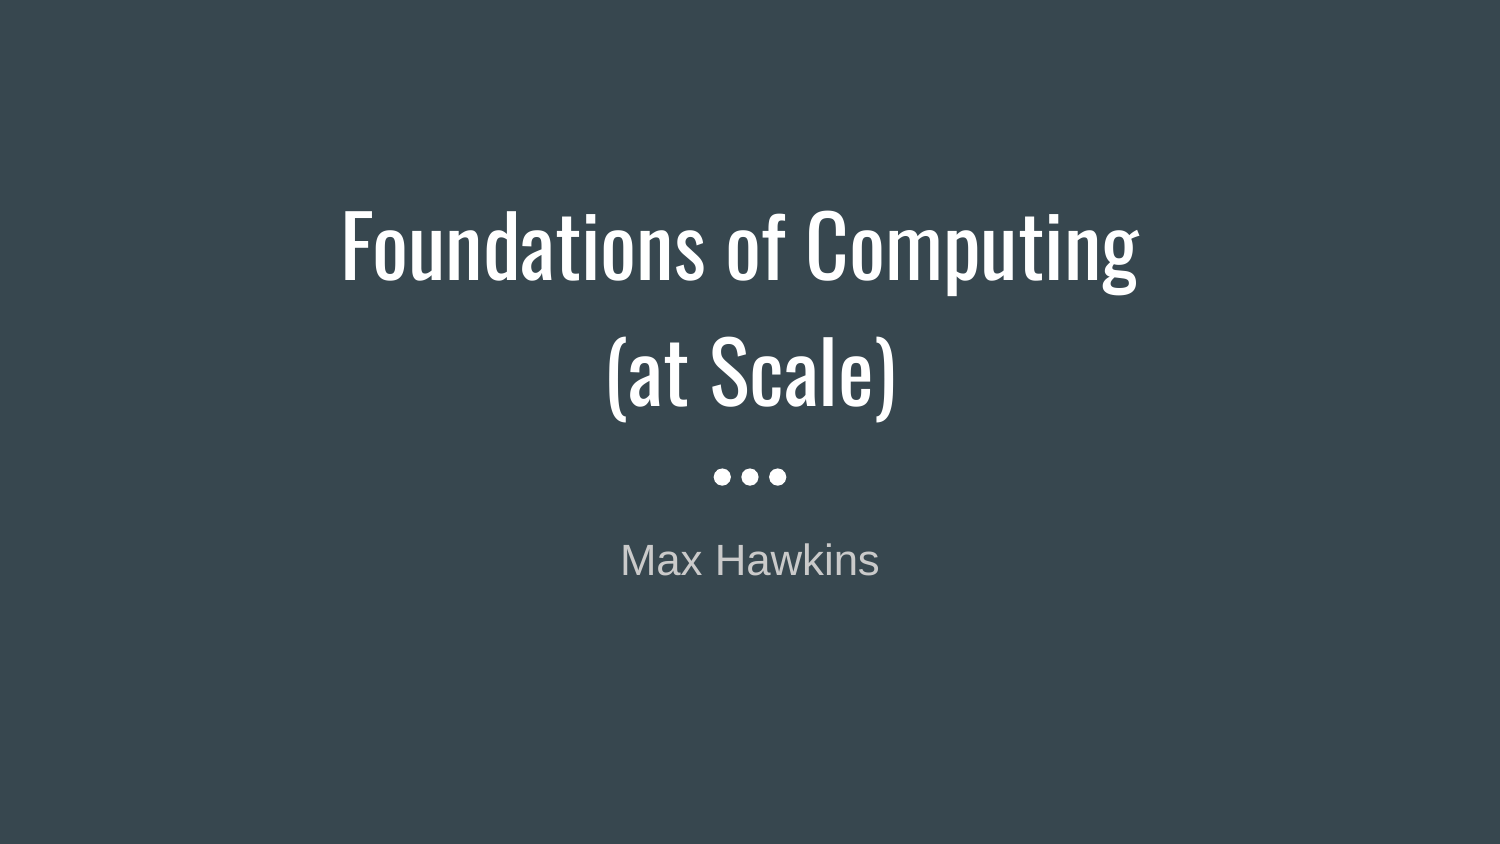

# Foundations of Computing
(at Scale)
Max Hawkins